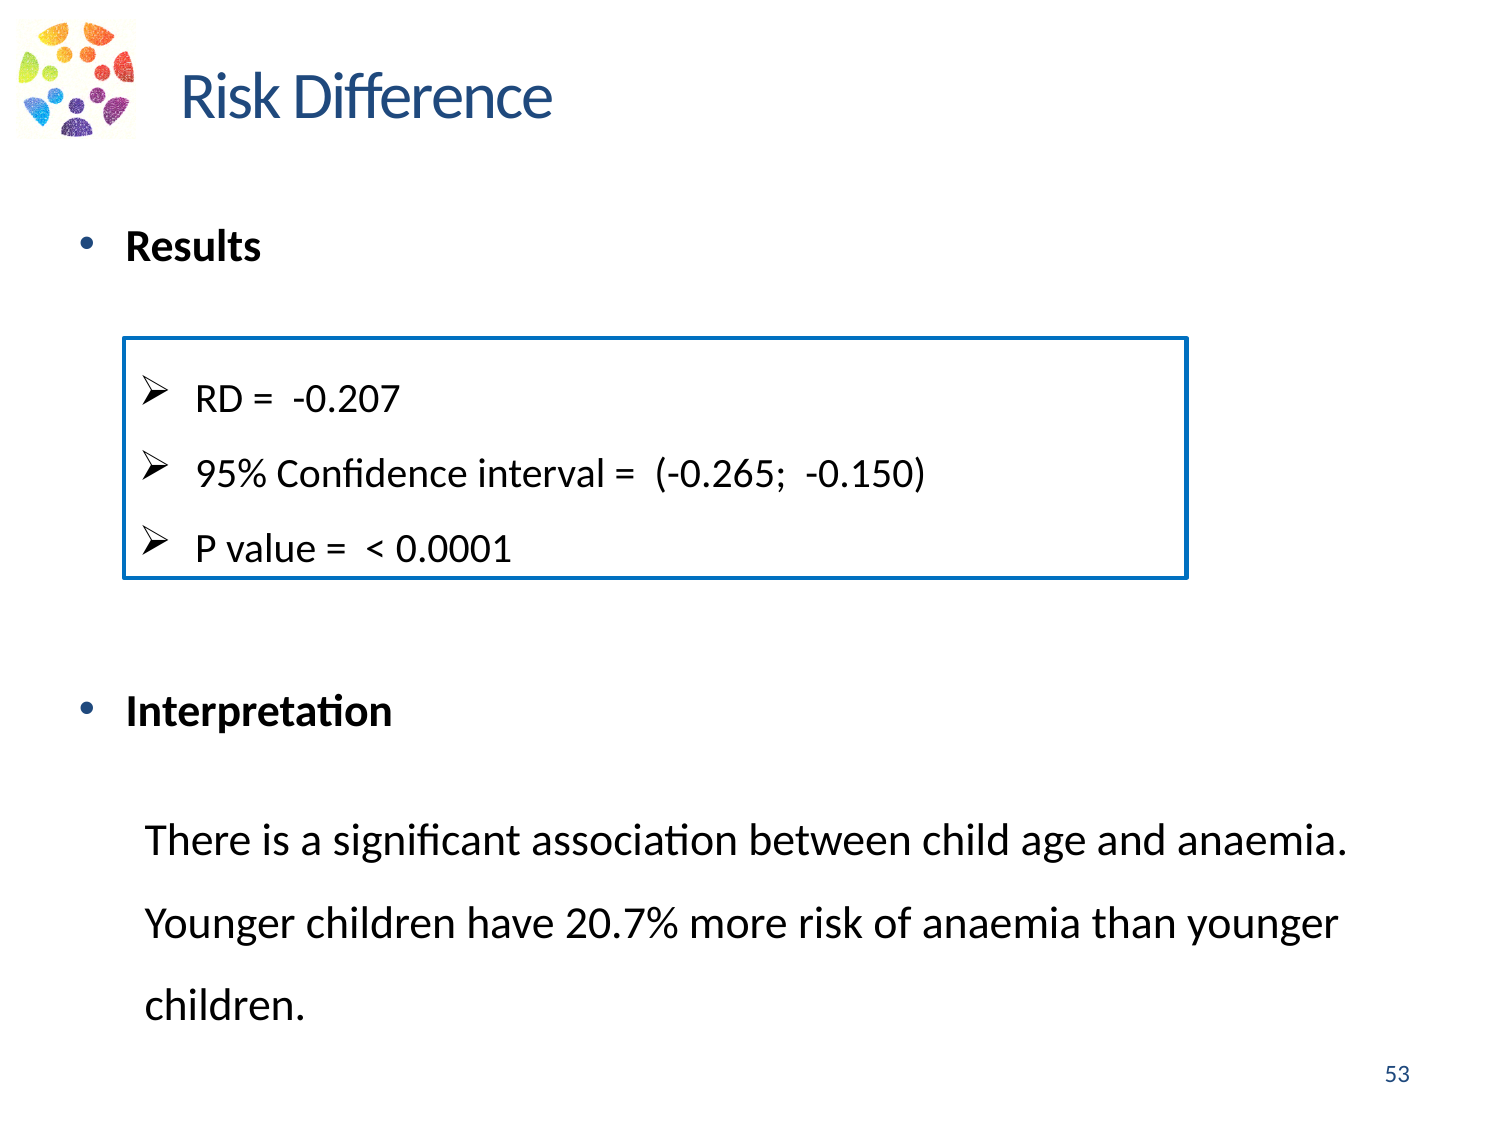

Risk Difference
Results
RD =  -0.207
95% Confidence interval =  (-0.265;  -0.150)
P value =  < 0.0001
Interpretation
There is a significant association between child age and anaemia. Younger children have 20.7% more risk of anaemia than younger children.

53